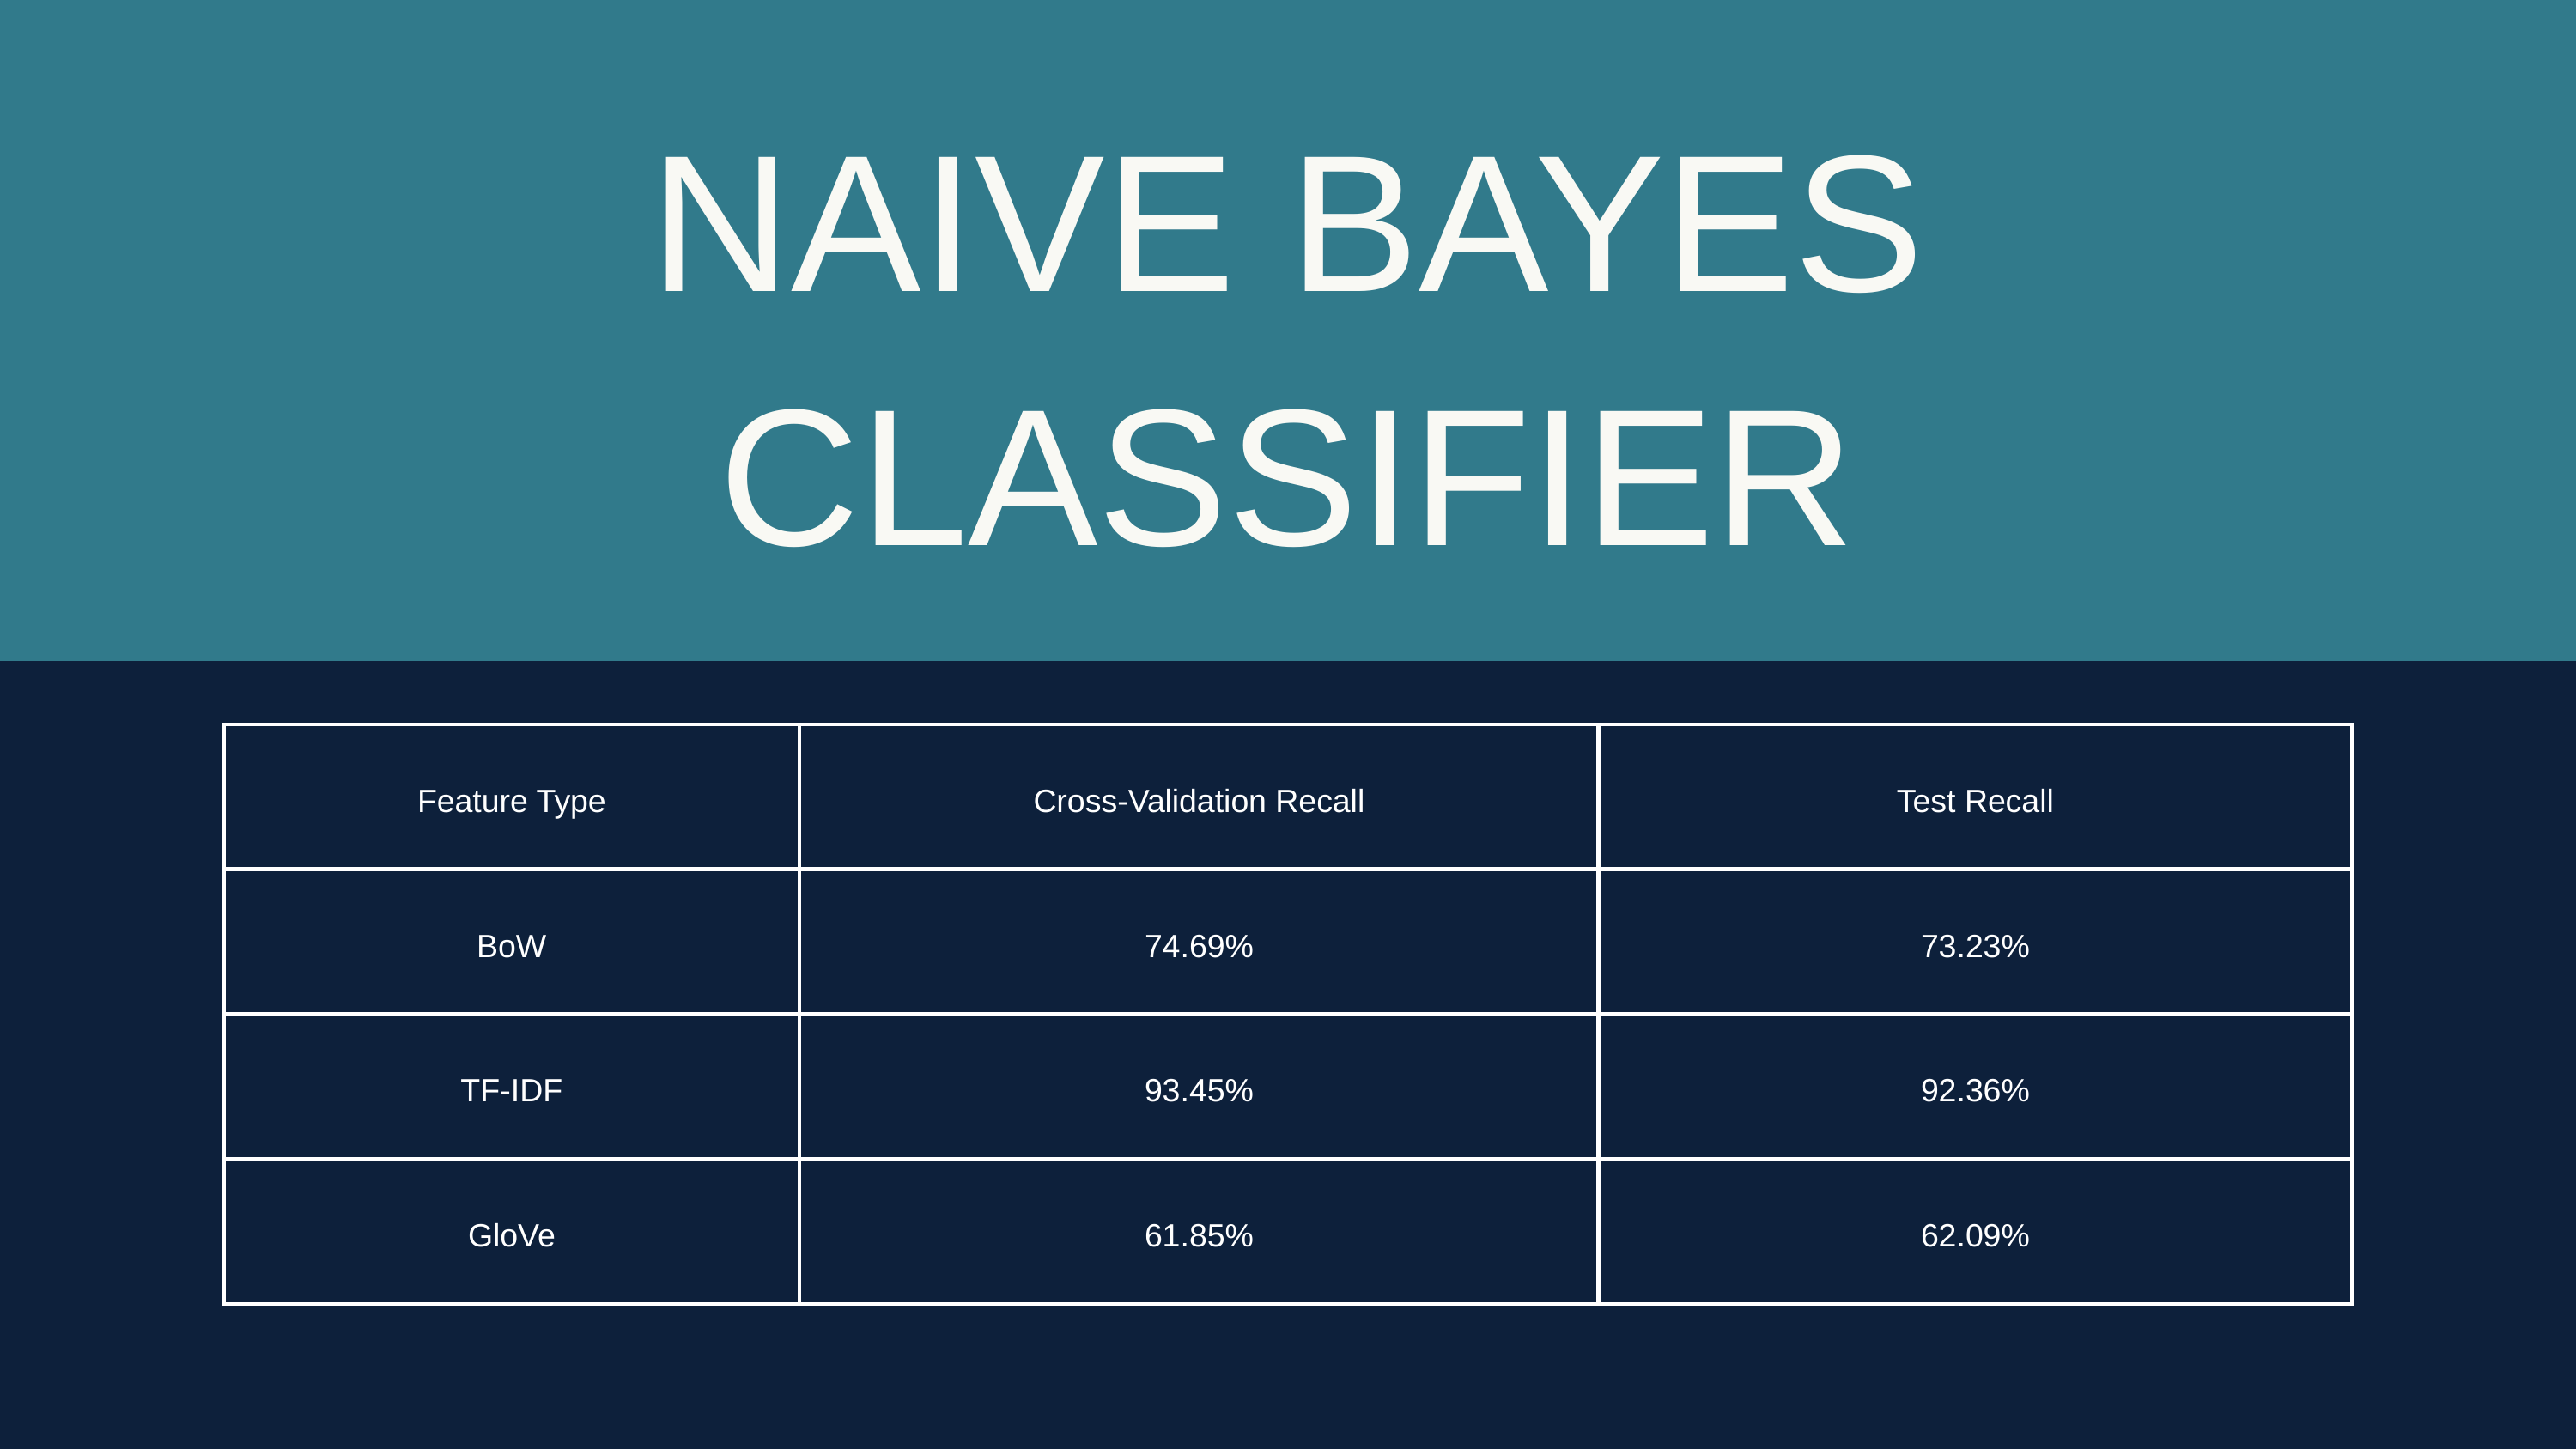

NAIVE BAYES CLASSIFIER
| Feature Type | Cross-Validation Recall | Test Recall |
| --- | --- | --- |
| BoW | 74.69% | 73.23% |
| TF-IDF | 93.45% | 92.36% |
| GloVe | 61.85% | 62.09% |